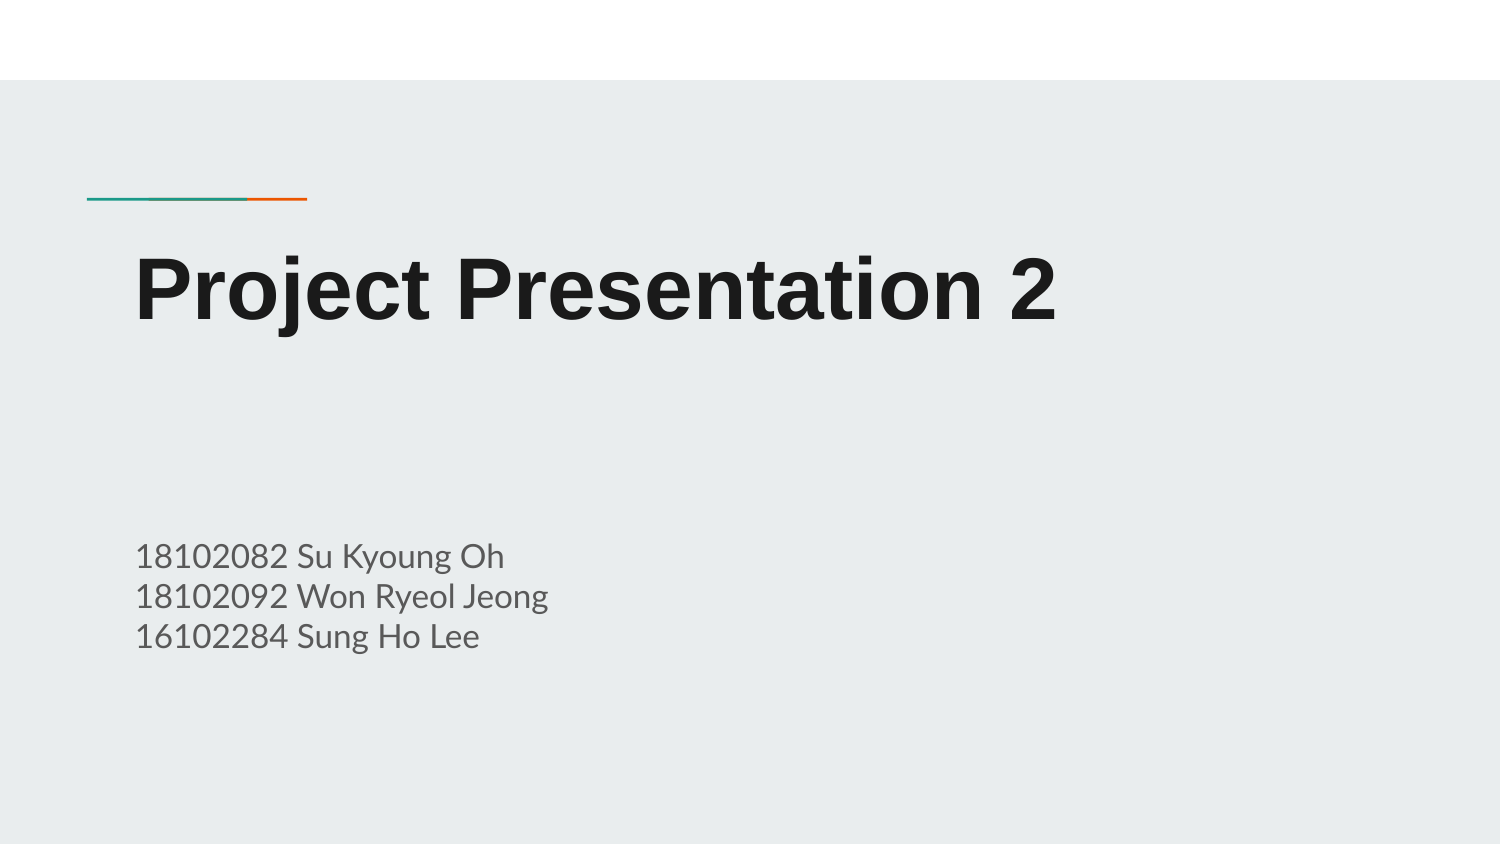

# Project Presentation 2
18102082 Su Kyoung Oh
18102092 Won Ryeol Jeong
16102284 Sung Ho Lee